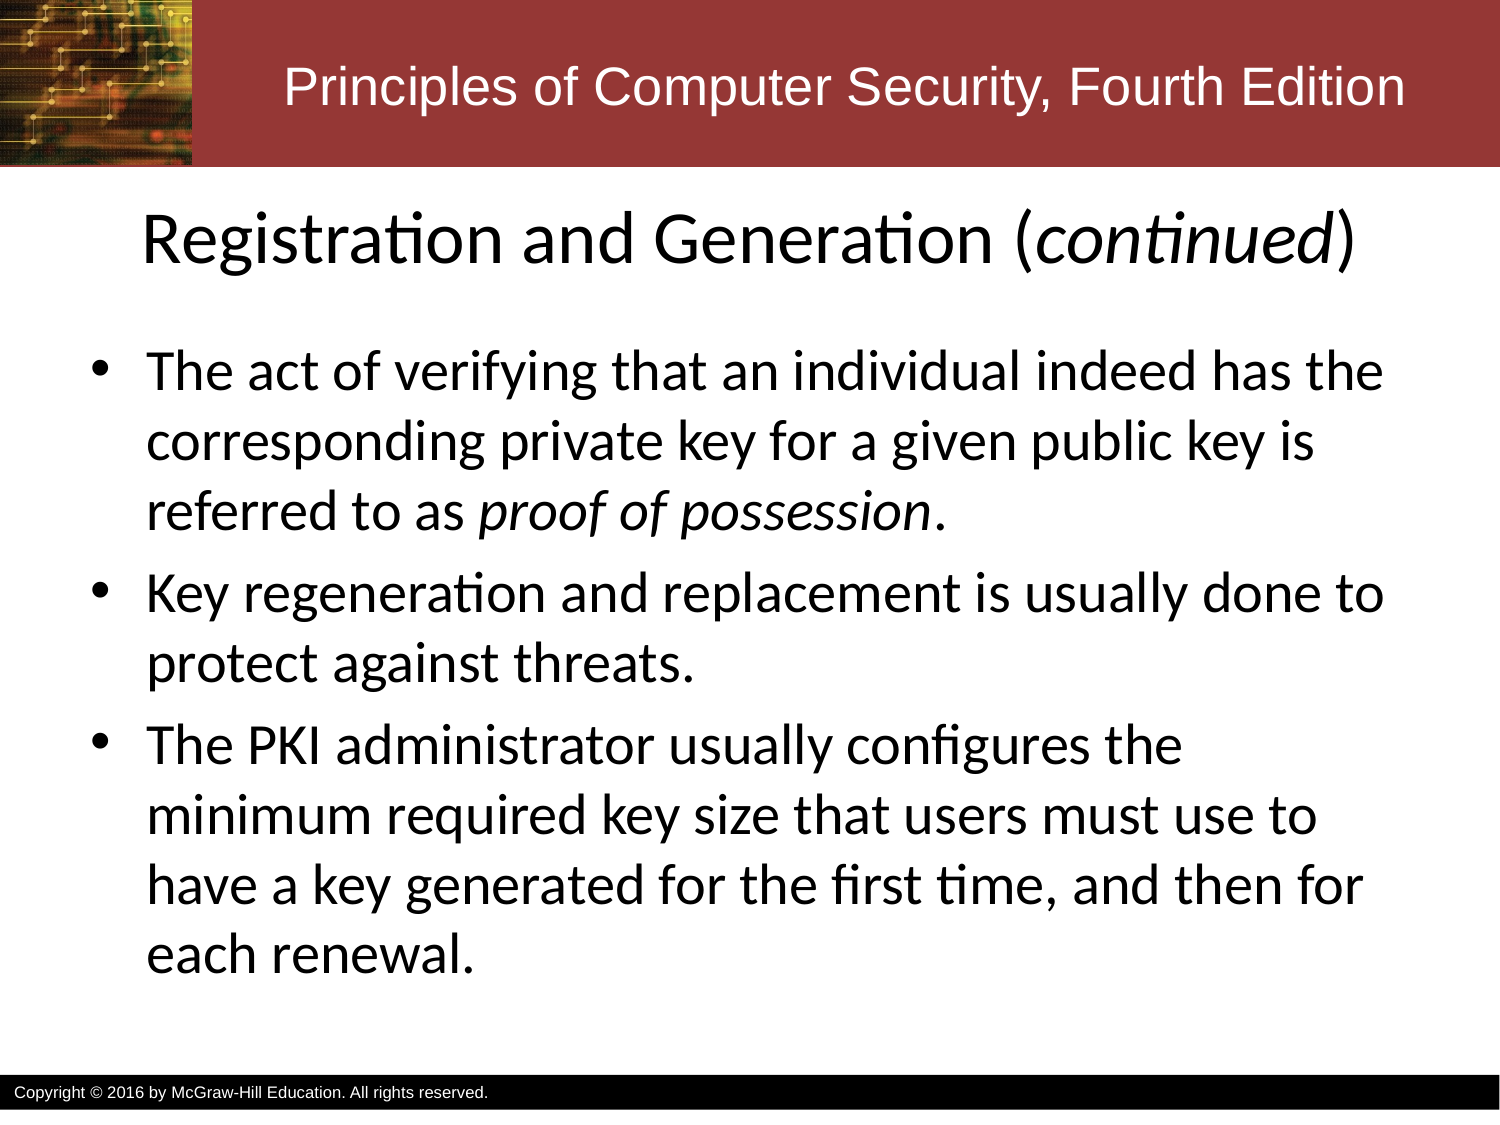

# Registration and Generation (continued)
The act of verifying that an individual indeed has the corresponding private key for a given public key is referred to as proof of possession.
Key regeneration and replacement is usually done to protect against threats.
The PKI administrator usually configures the minimum required key size that users must use to have a key generated for the first time, and then for each renewal.